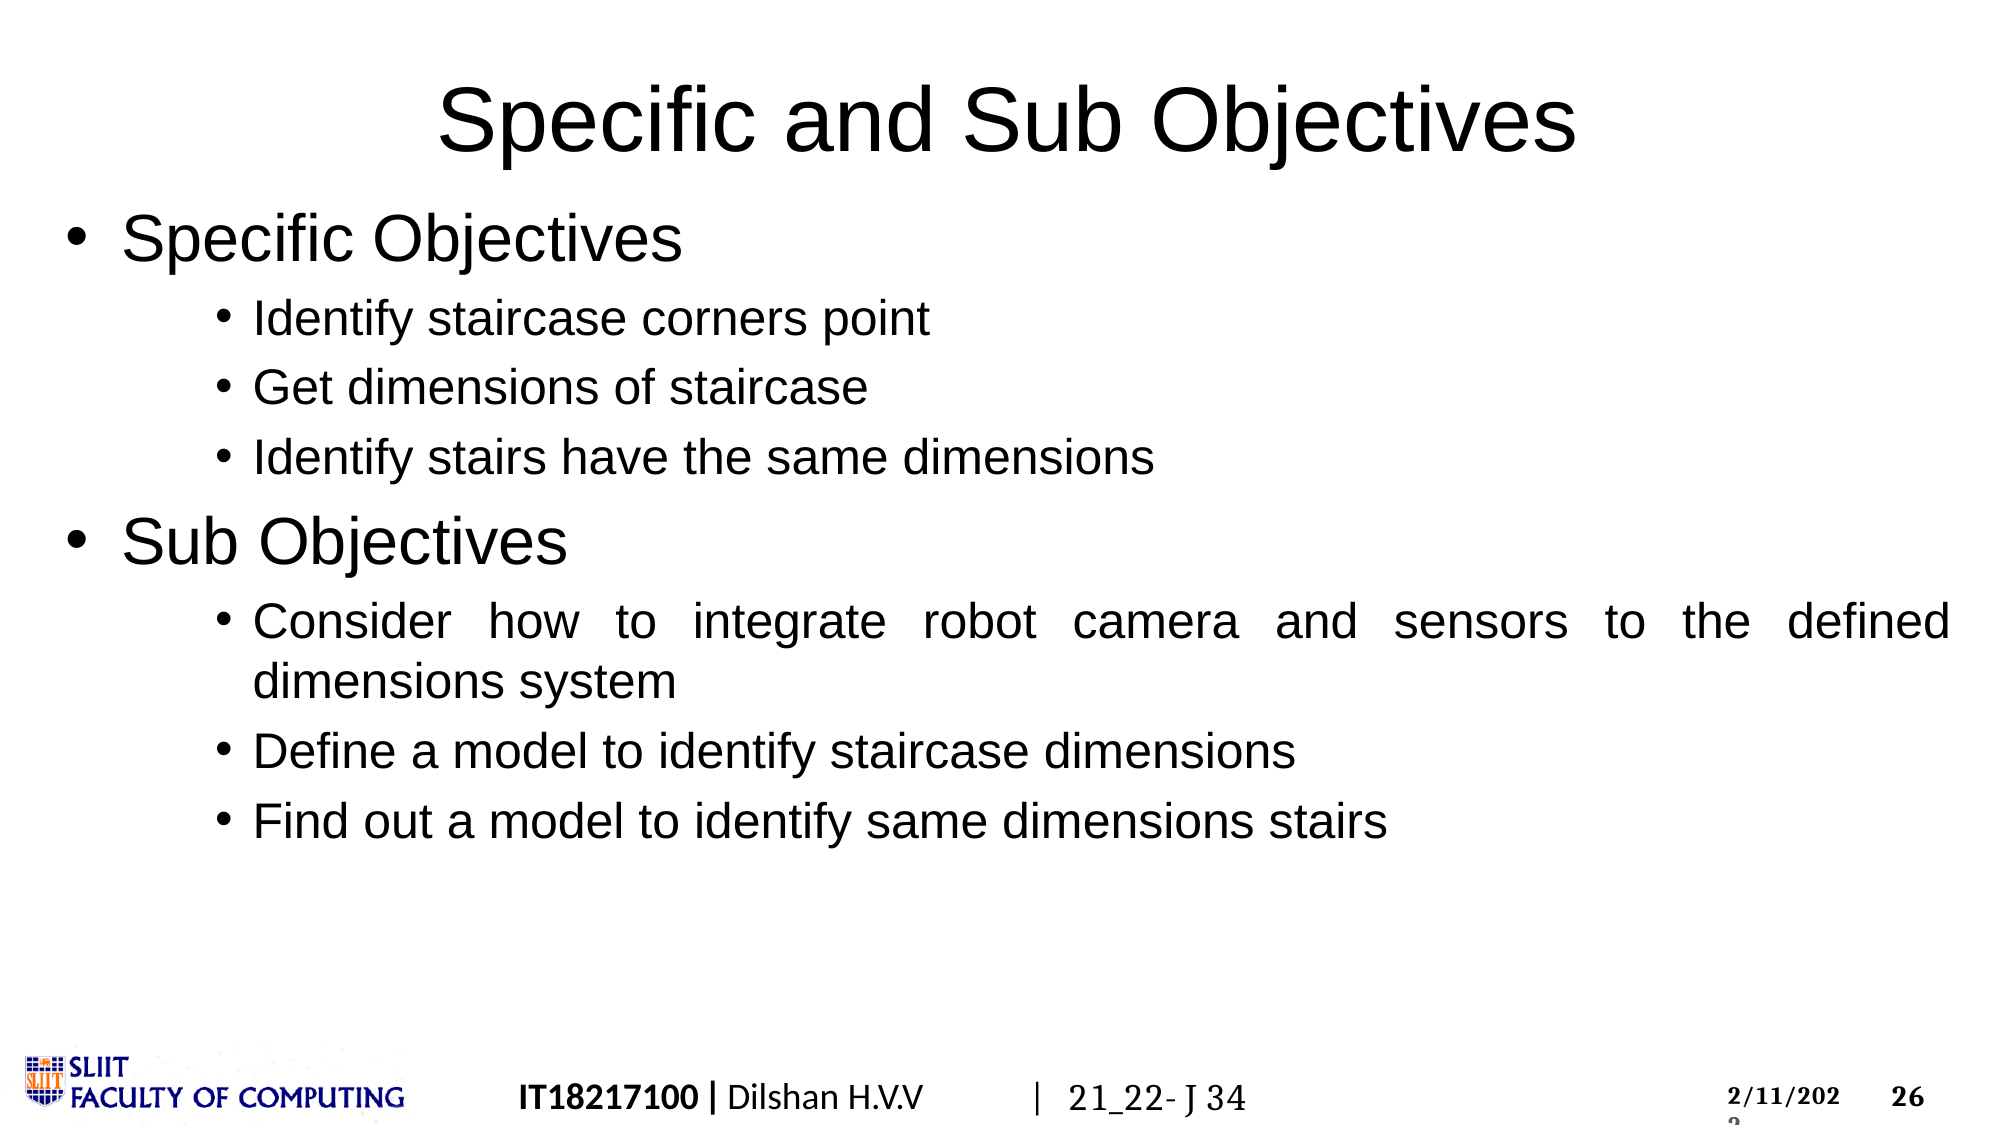

# Specific and Sub Objectives
Specific Objectives
Identify staircase corners point
Get dimensions of staircase
Identify stairs have the same dimensions
Sub Objectives
Consider how to integrate robot camera and sensors to the defined dimensions system
Define a model to identify staircase dimensions
Find out a model to identify same dimensions stairs

IT18217100 | Dilshan H.V.V